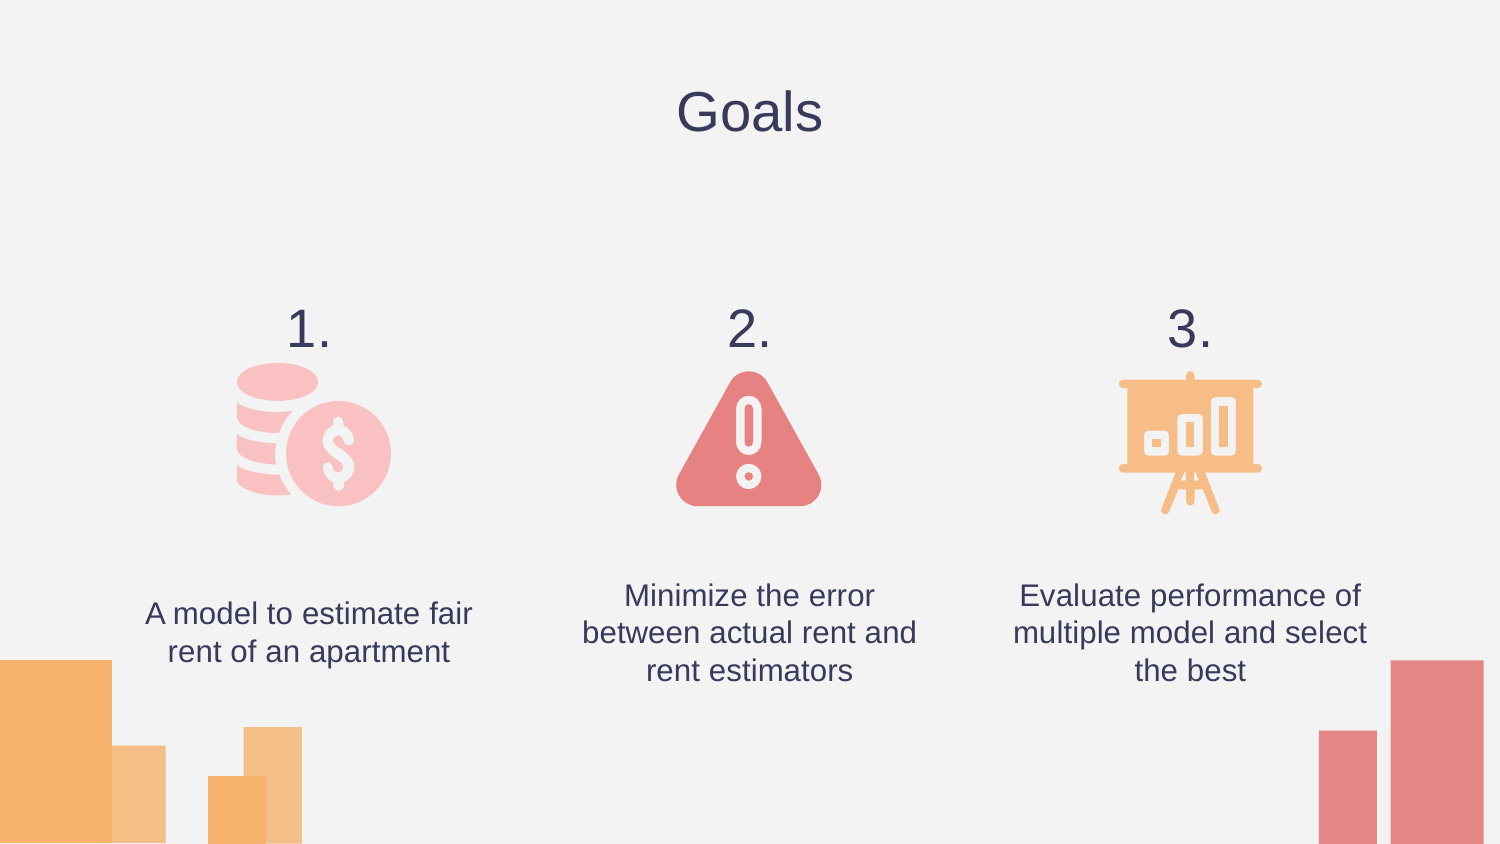

# Goals
1.
2.
3.

Minimize the error between actual rent and rent estimators
A model to estimate fair rent of an apartment
Evaluate performance of multiple model and select the best